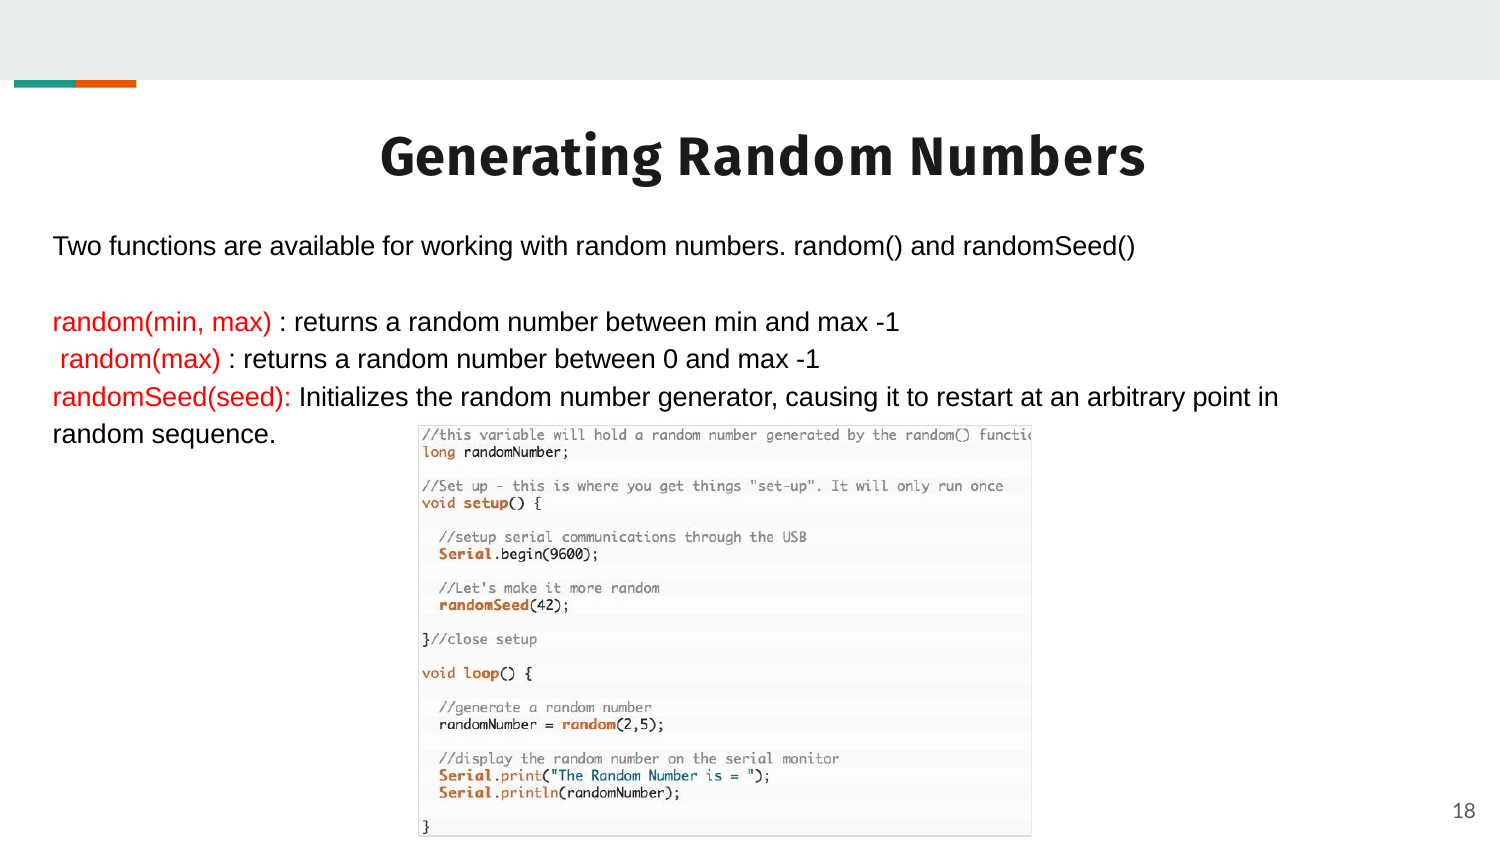

# Generating Random Numbers
Two functions are available for working with random numbers. random() and randomSeed()

random(min, max) : returns a random number between min and max -1  random(max) : returns a random number between 0 and max -1
randomSeed(seed): Initializes the random number generator, causing it to restart at an arbitrary point in  random sequence.

18